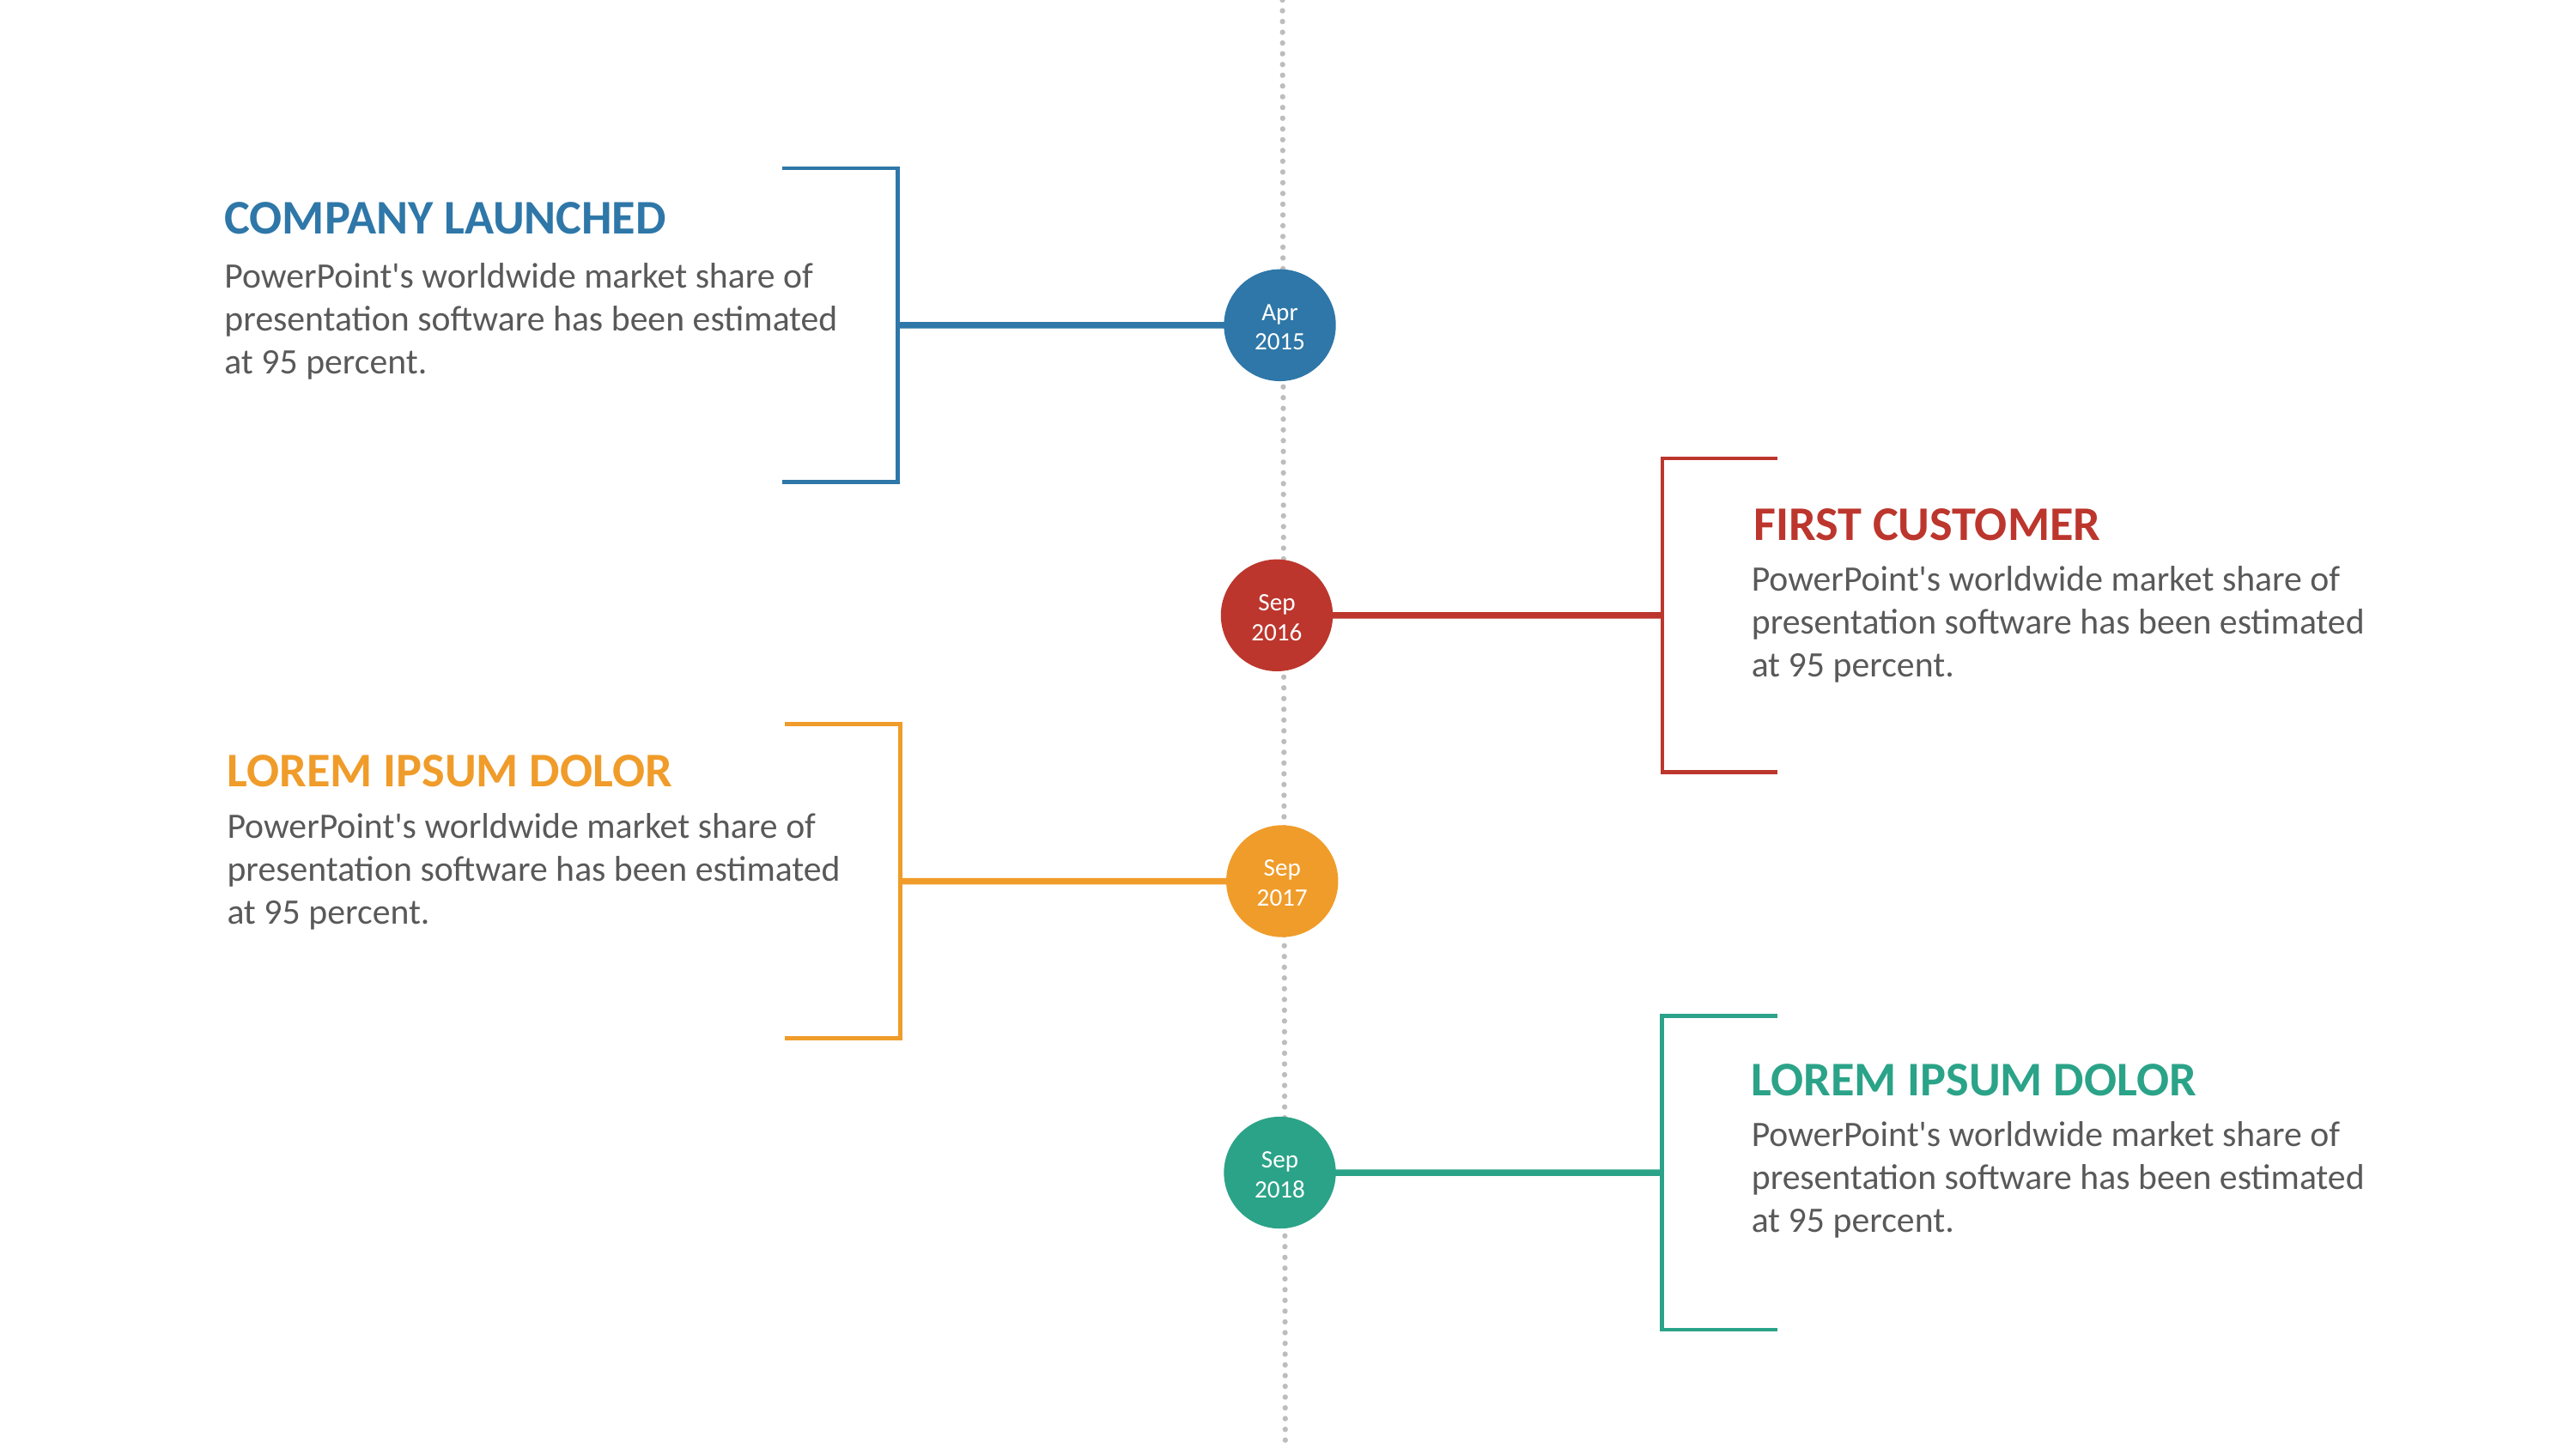

Apr
2015

COMPANY LAUNCHED
PowerPoint's worldwide market share of presentation software has been estimated at 95 percent.

Sep
2016

FIRST CUSTOMER
PowerPoint's worldwide market share of presentation software has been estimated at 95 percent.

Sep
2017

LOREM IPSUM DOLOR
PowerPoint's worldwide market share of presentation software has been estimated at 95 percent.

Sep
2018

LOREM IPSUM DOLOR
PowerPoint's worldwide market share of presentation software has been estimated at 95 percent.